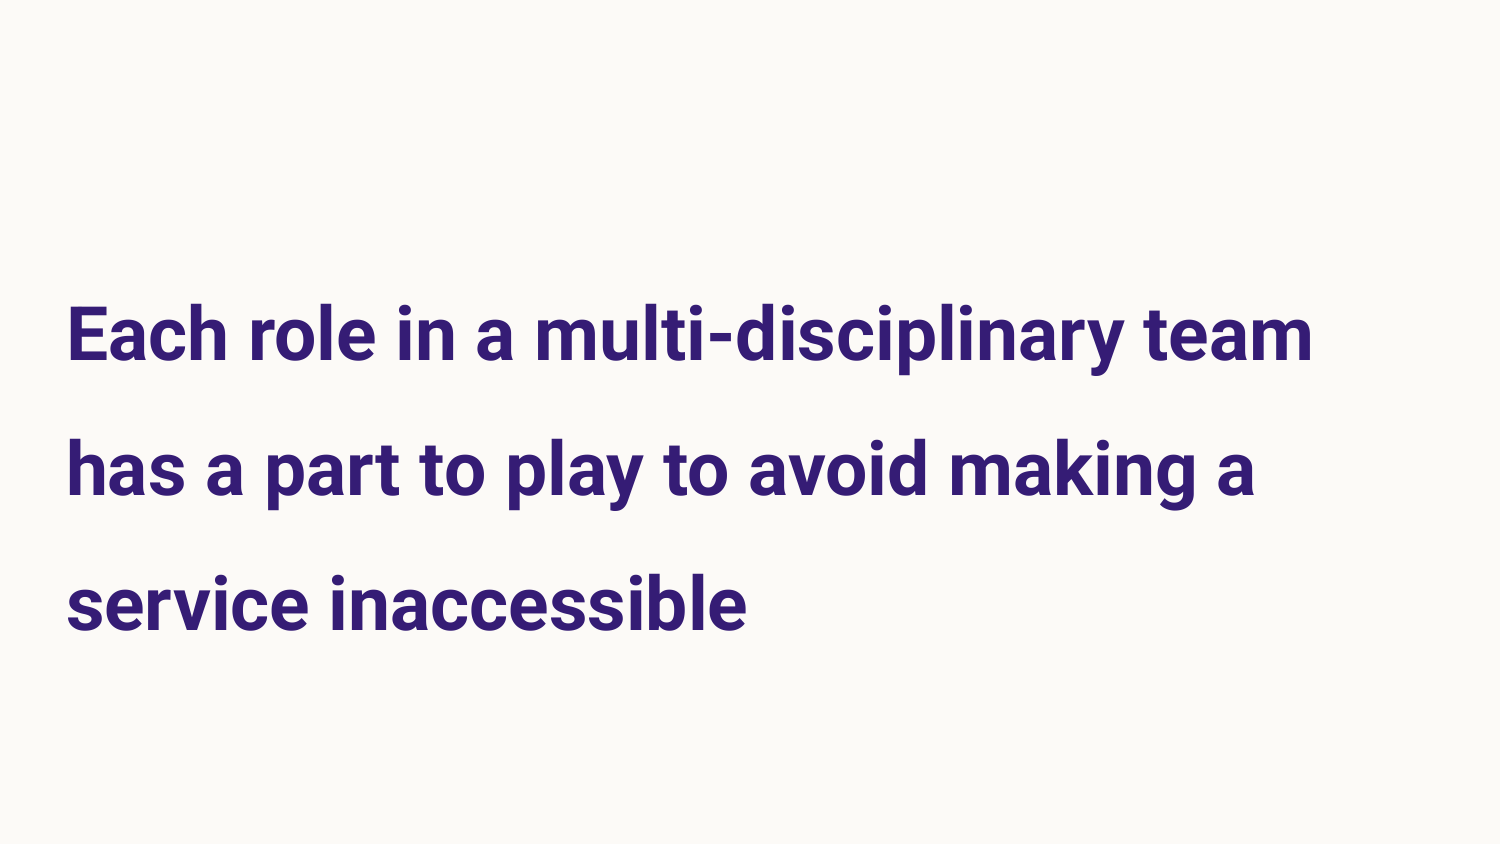

# Each role in a multi-disciplinary team has a part to play to avoid making a service inaccessible